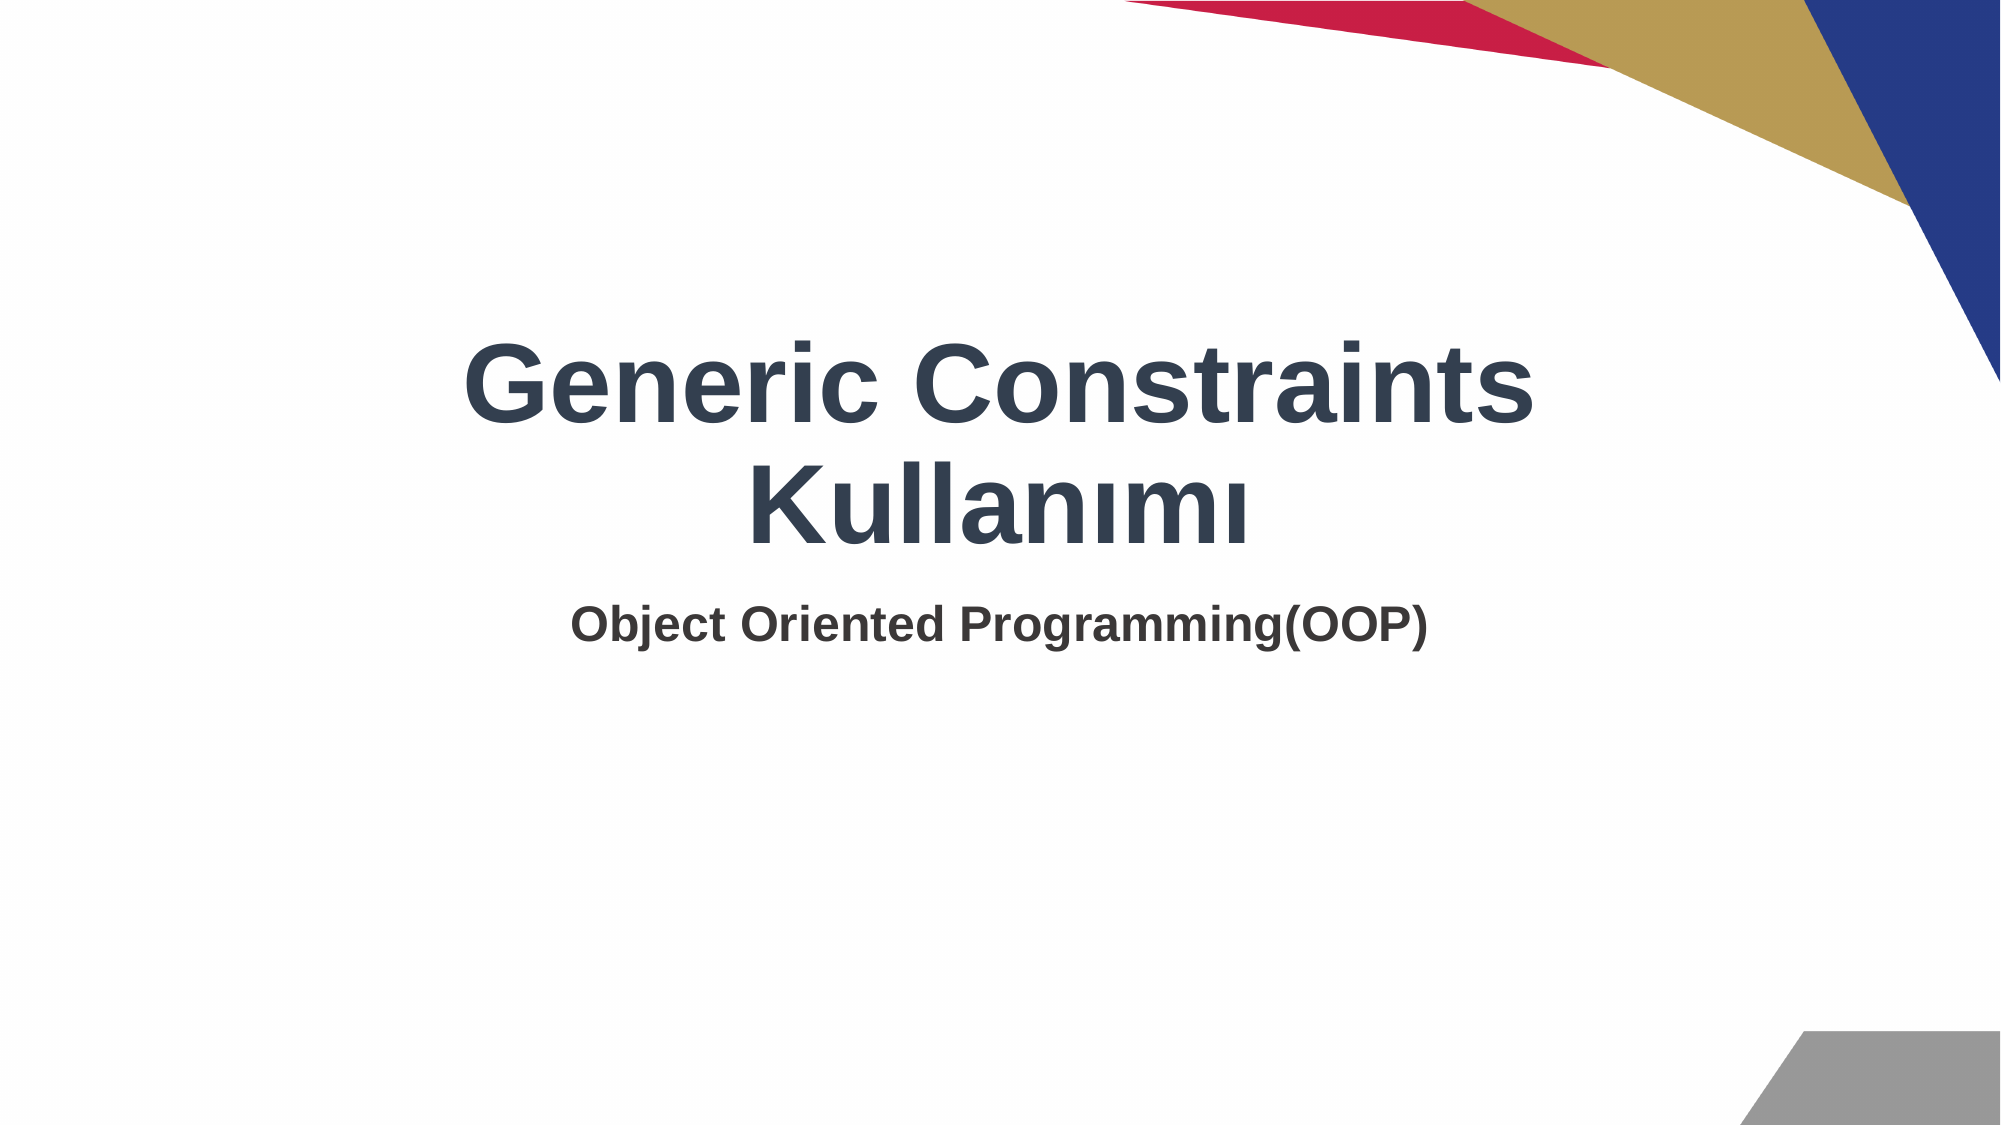

# Generic Constraints Kullanımı
Object Oriented Programming(OOP)